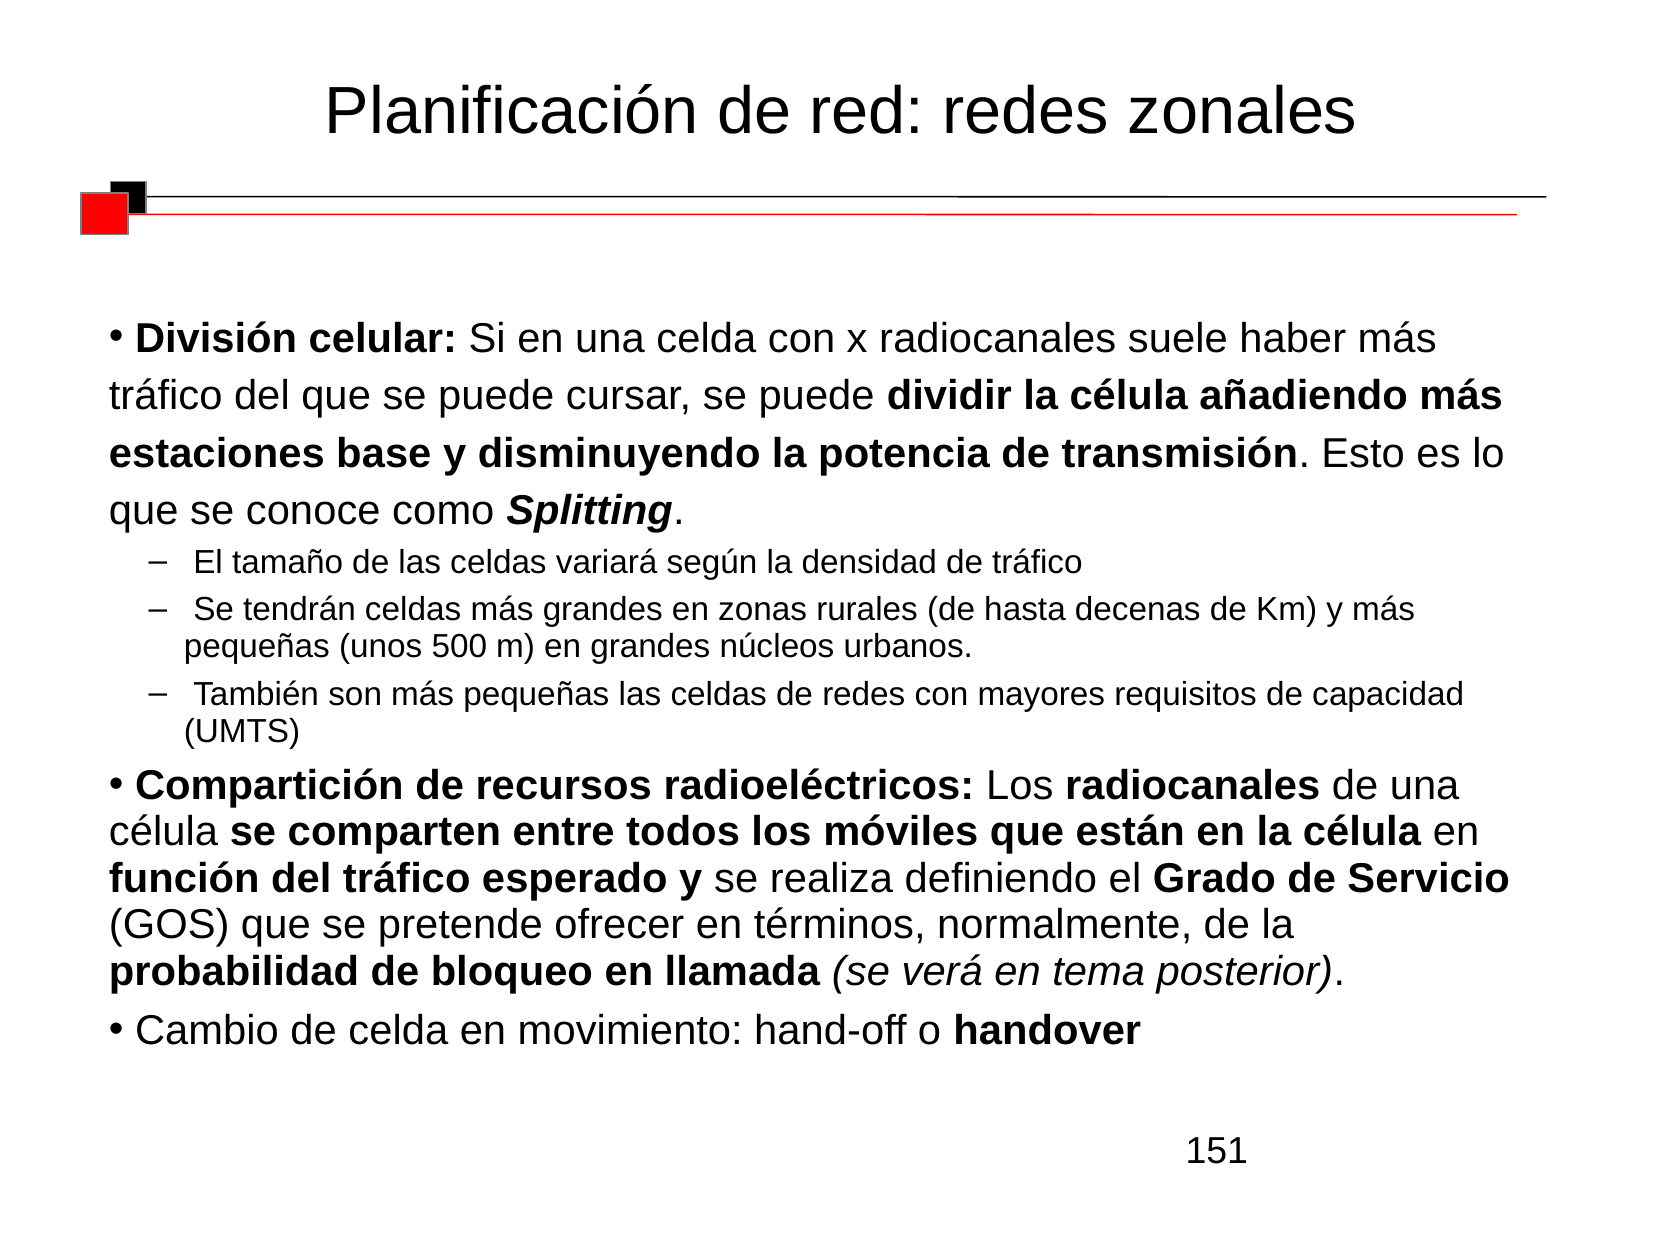

Planificación de red: redes zonales

 División celular: Si en una celda con x radiocanales suele haber más tráfico del que se puede cursar, se puede dividir la célula añadiendo más estaciones base y disminuyendo la potencia de transmisión. Esto es lo que se conoce como Splitting.
 El tamaño de las celdas variará según la densidad de tráfico
 Se tendrán celdas más grandes en zonas rurales (de hasta decenas de Km) y más pequeñas (unos 500 m) en grandes núcleos urbanos.
 También son más pequeñas las celdas de redes con mayores requisitos de capacidad (UMTS)
 Compartición de recursos radioeléctricos: Los radiocanales de una célula se comparten entre todos los móviles que están en la célula en función del tráfico esperado y se realiza definiendo el Grado de Servicio (GOS) que se pretende ofrecer en términos, normalmente, de la probabilidad de bloqueo en llamada (se verá en tema posterior).
 Cambio de celda en movimiento: hand-off o handover
151